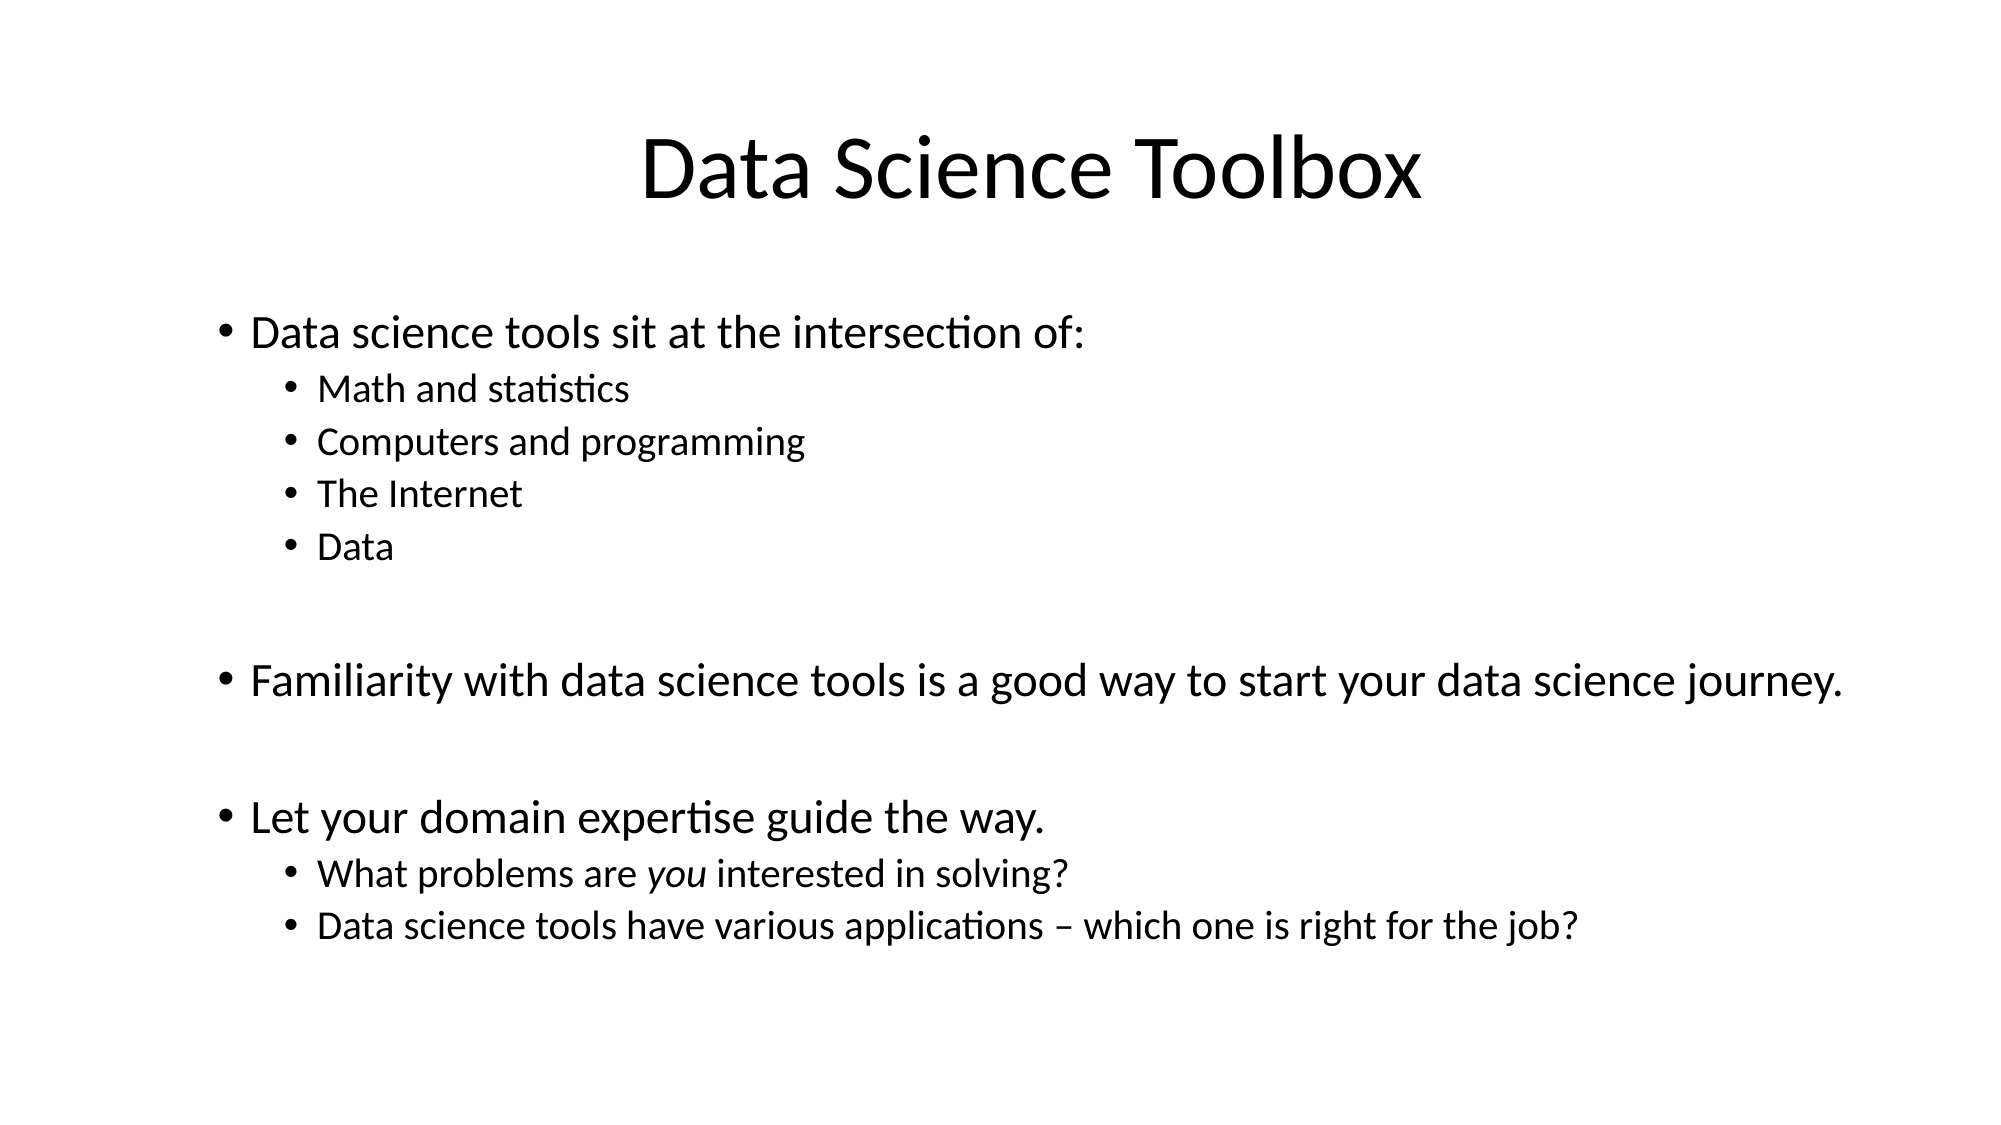

# Data Science Toolbox
Data science tools sit at the intersection of:
Math and statistics
Computers and programming
The Internet
Data

Familiarity with data science tools is a good way to start your data science journey.

Let your domain expertise guide the way.
What problems are you interested in solving?
Data science tools have various applications – which one is right for the job?